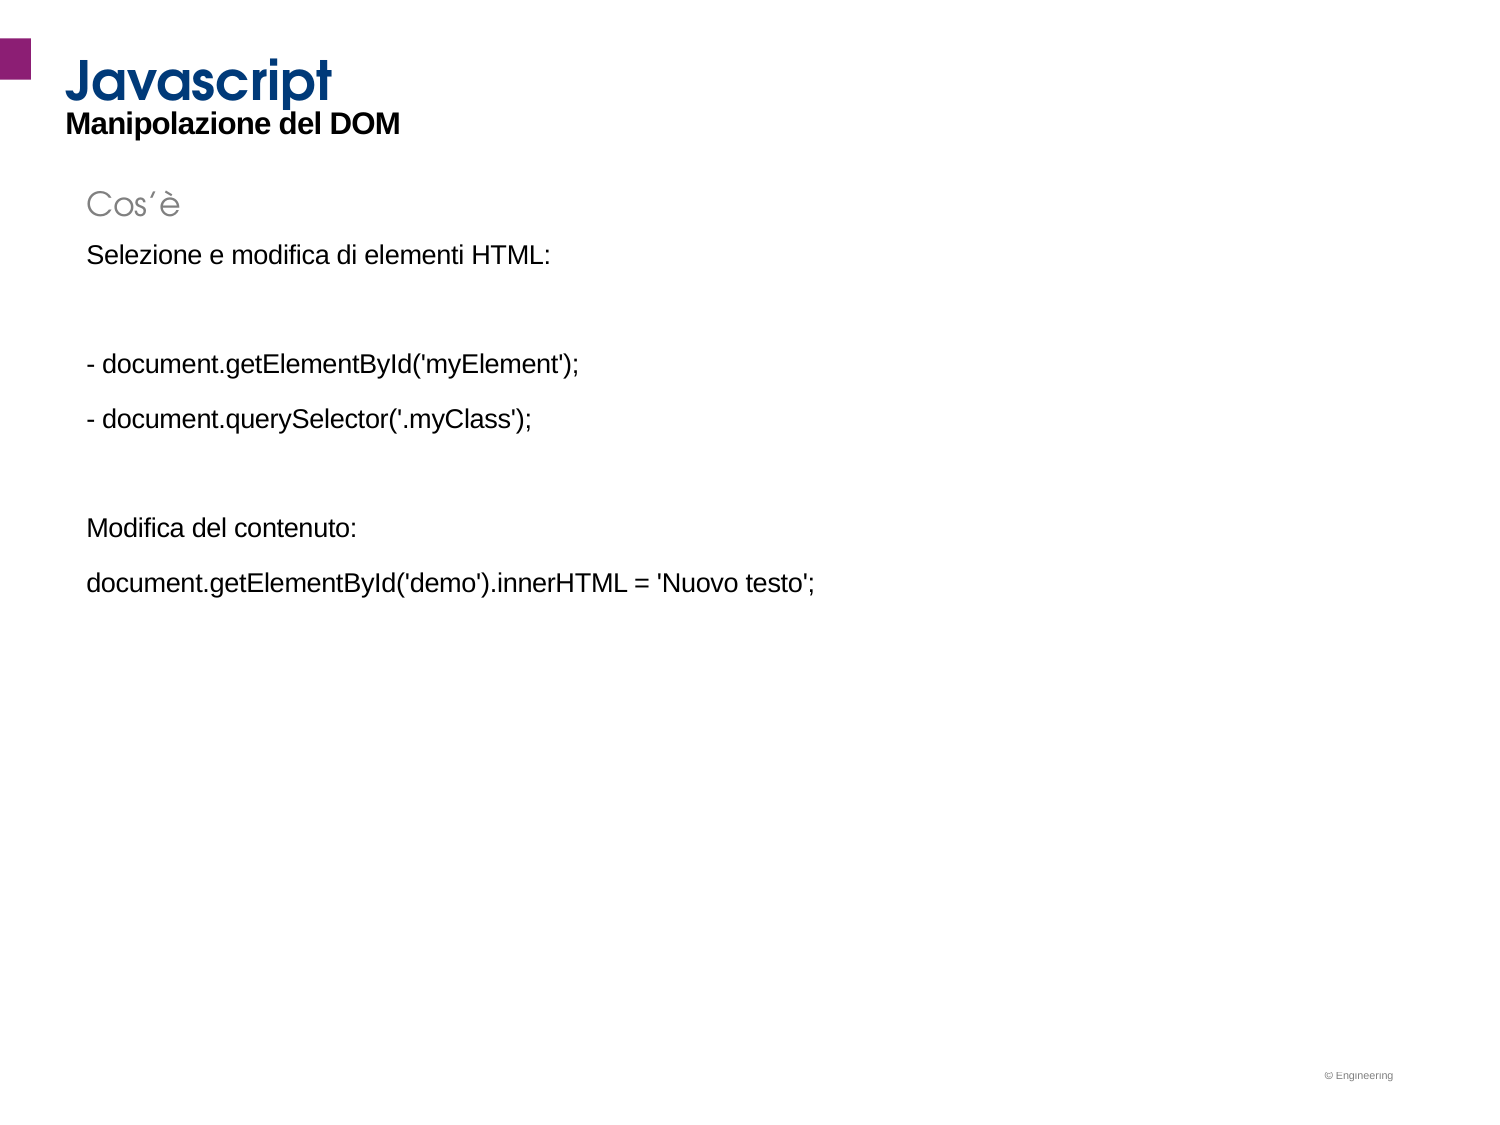

Javascript
# Manipolazione del DOM
Cos’è
Selezione e modifica di elementi HTML:

- document.getElementById('myElement');
- document.querySelector('.myClass');

Modifica del contenuto:
document.getElementById('demo').innerHTML = 'Nuovo testo';